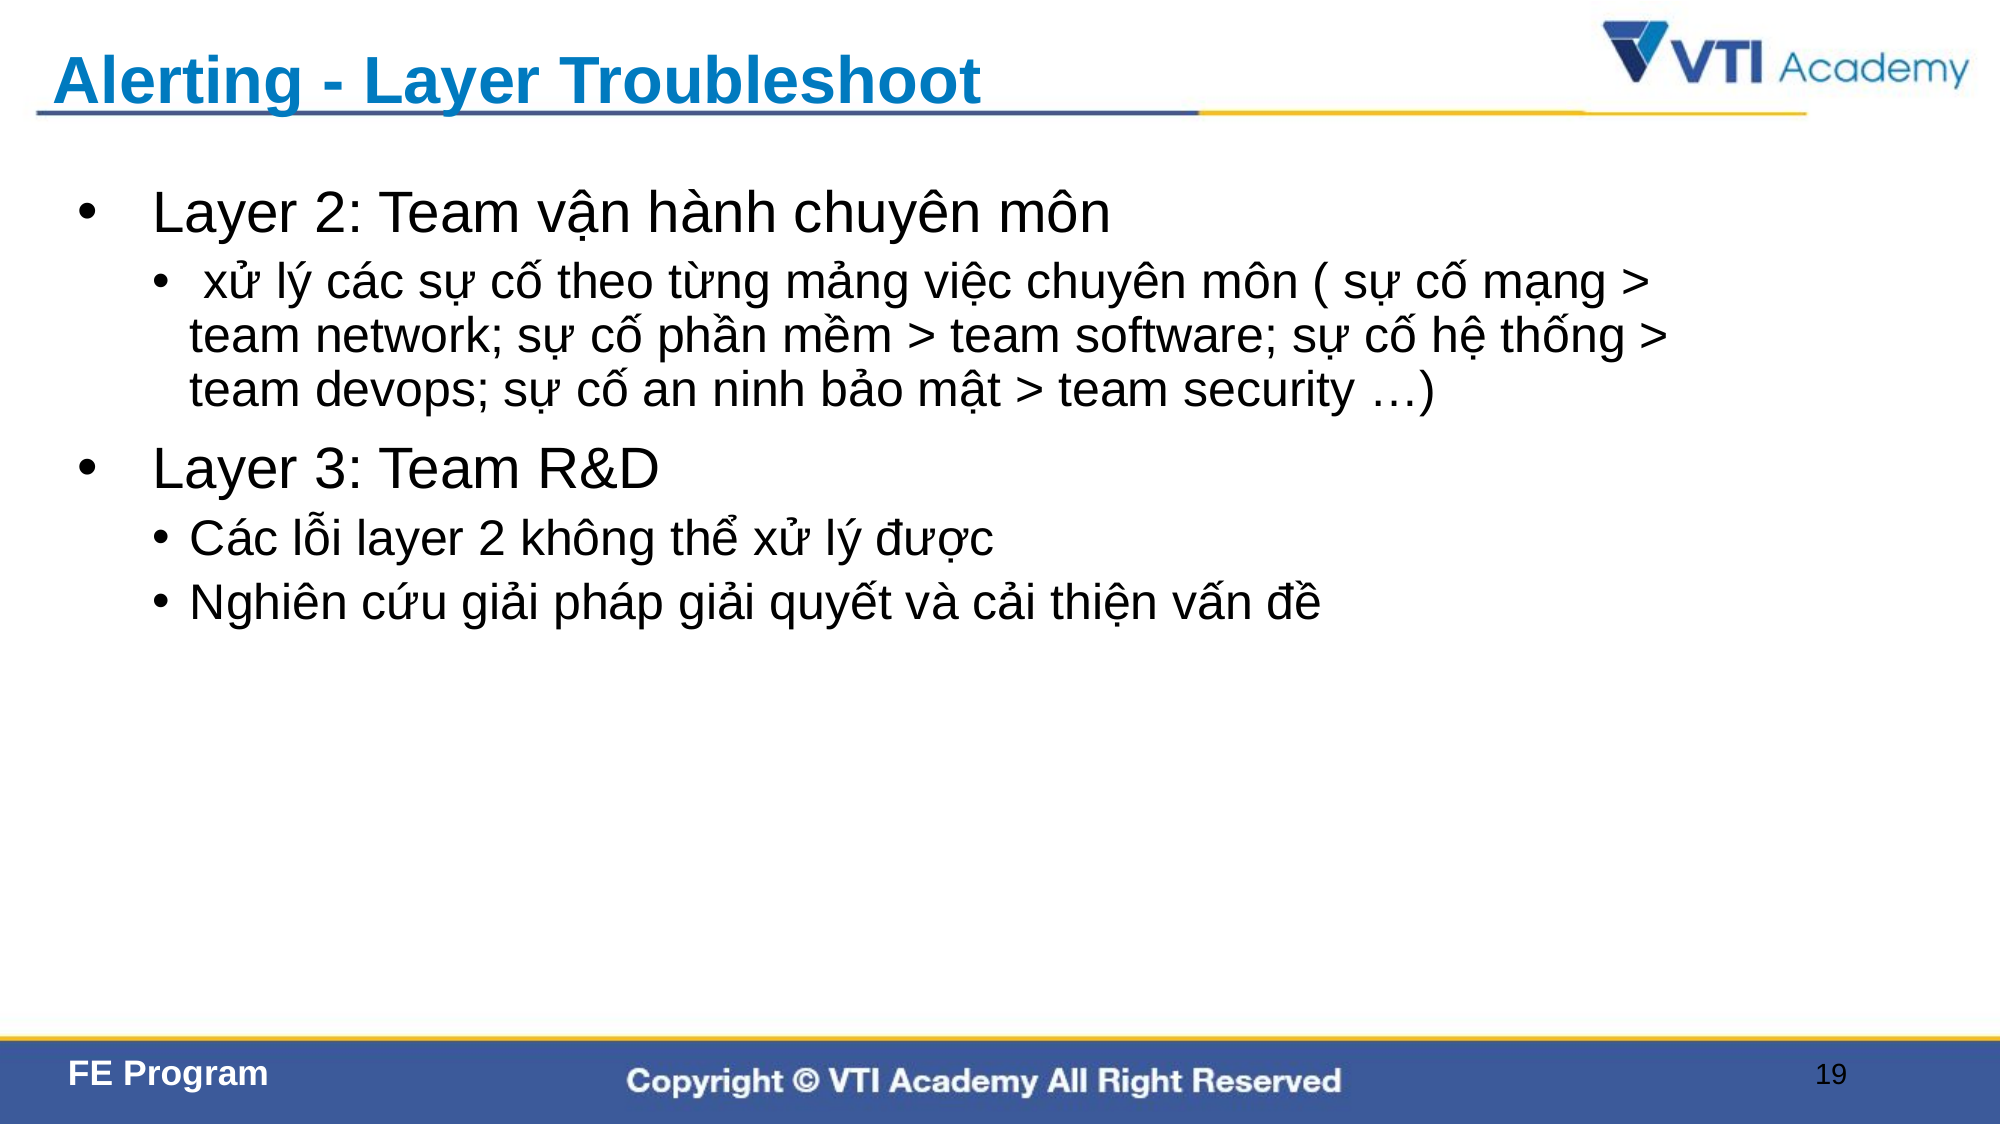

# Alerting - Layer Troubleshoot
Layer 2: Team vận hành chuyên môn
 xử lý các sự cố theo từng mảng việc chuyên môn ( sự cố mạng > team network; sự cố phần mềm > team software; sự cố hệ thống > team devops; sự cố an ninh bảo mật > team security …)
Layer 3: Team R&D
Các lỗi layer 2 không thể xử lý được
Nghiên cứu giải pháp giải quyết và cải thiện vấn đề

19